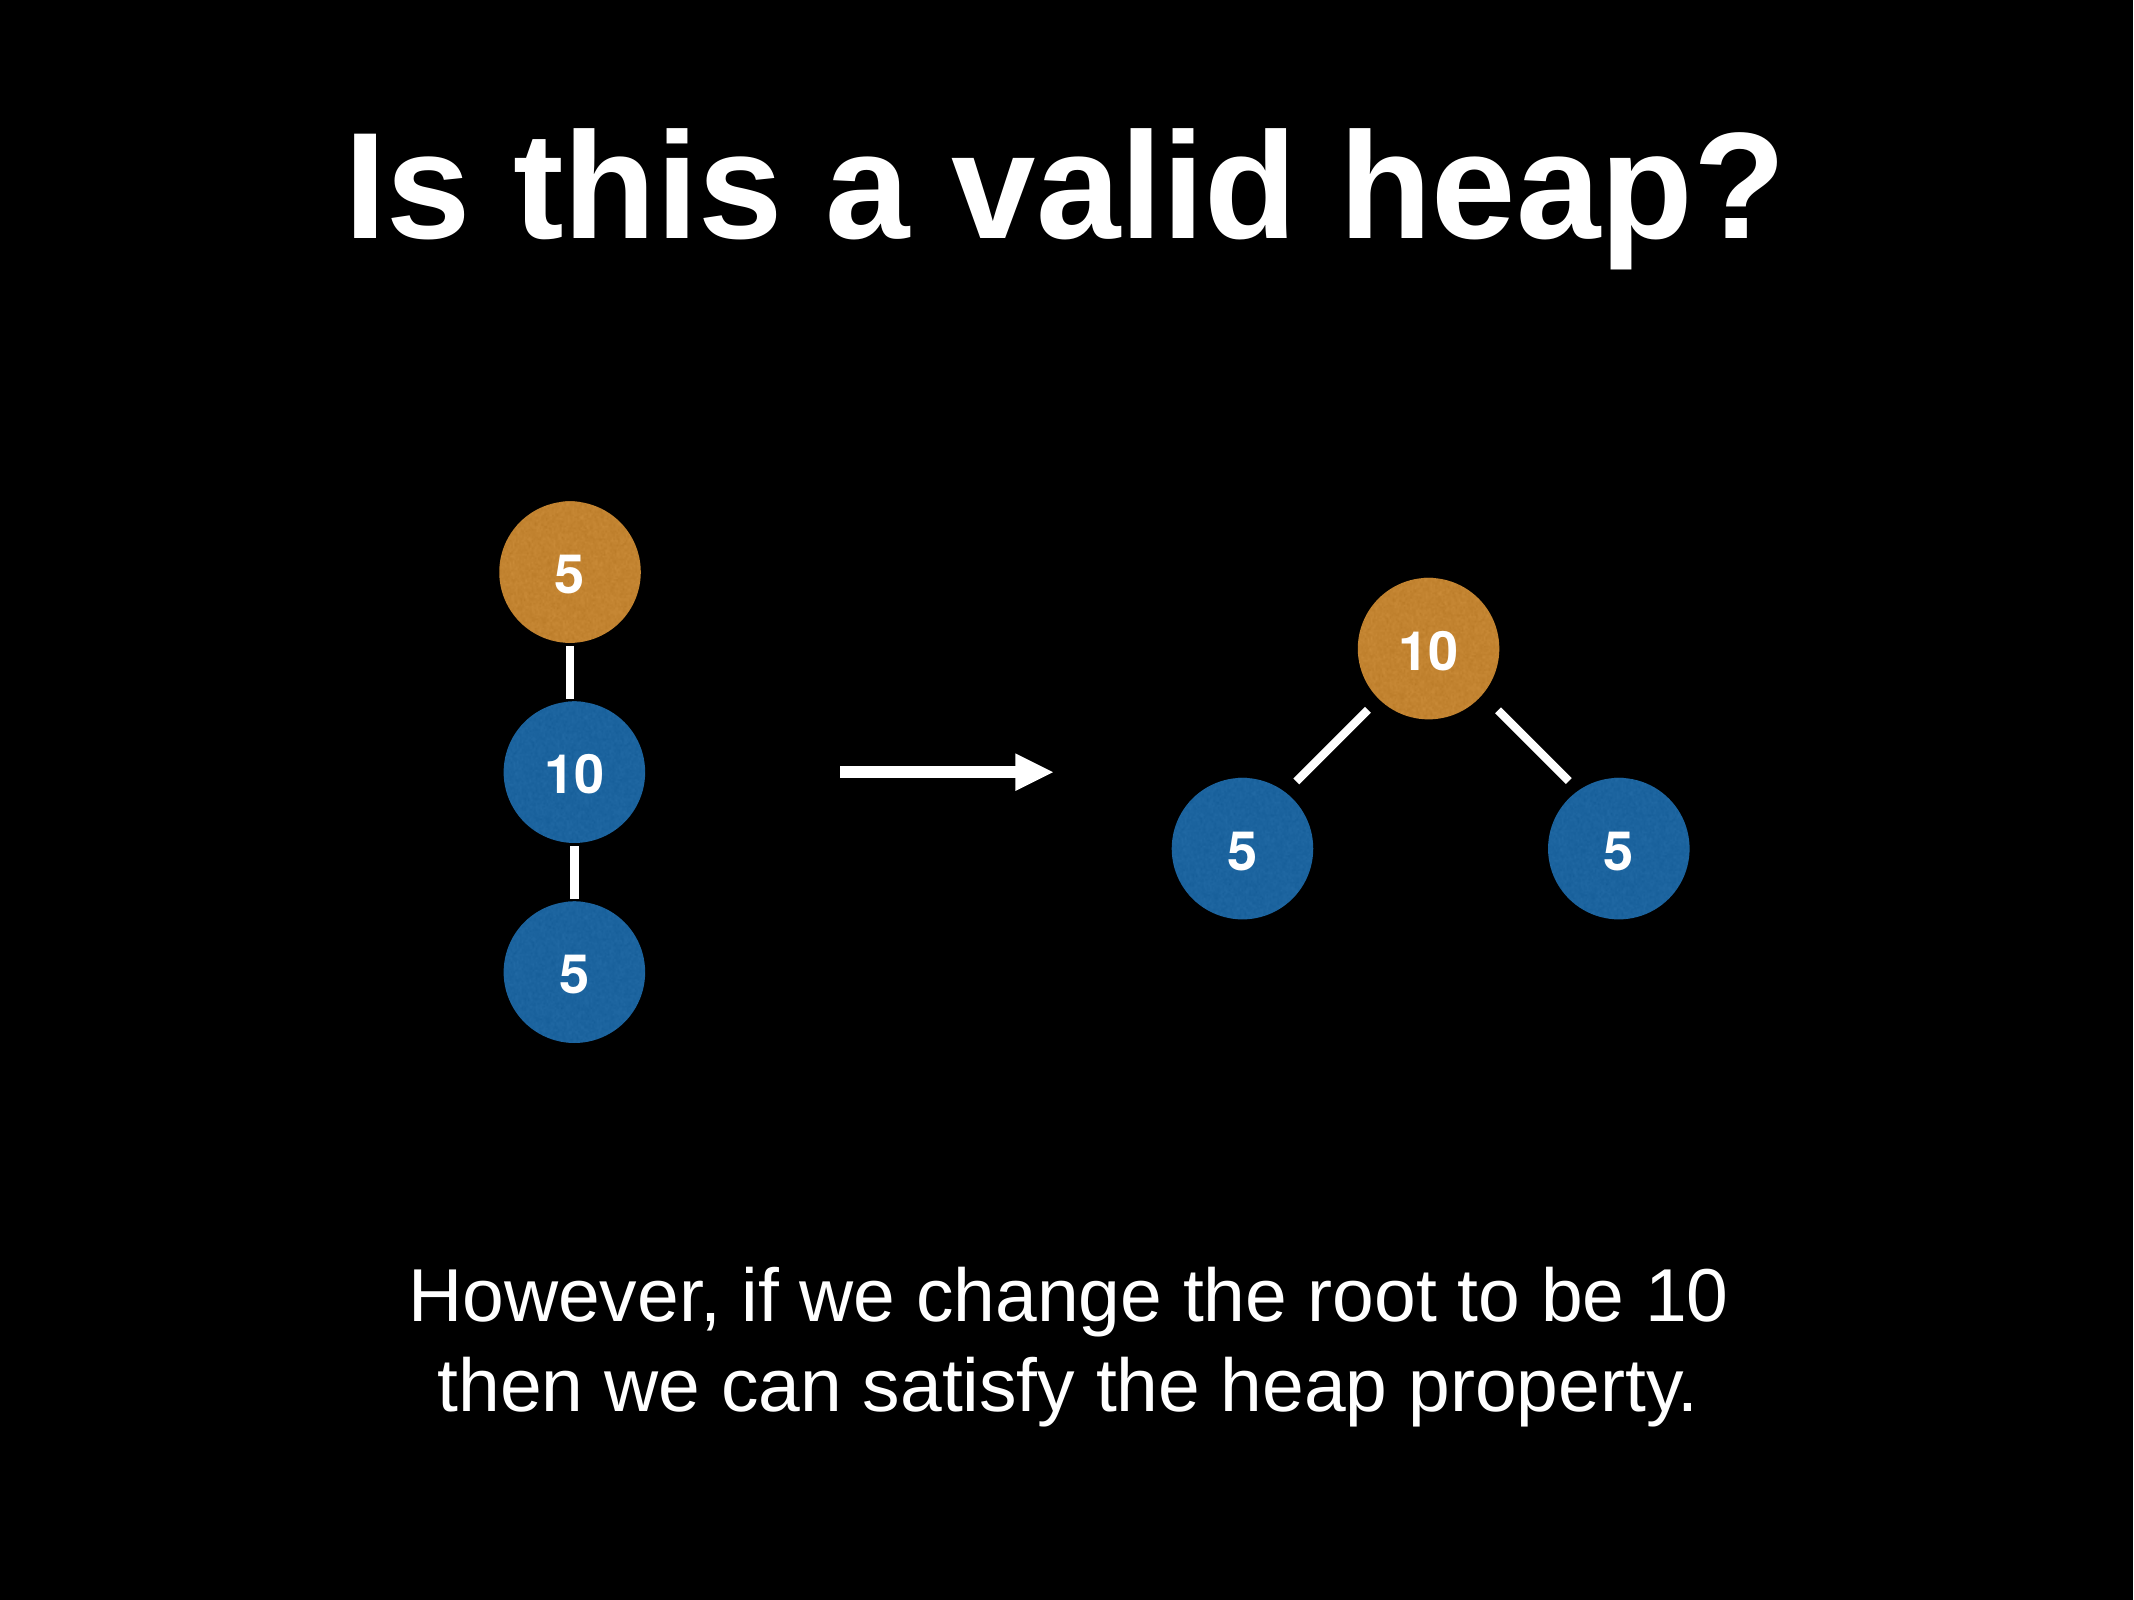

# Is this a valid heap?
5
10

10

5
5

5
However, if we change the root to be 10 then we can satisfy the heap property.